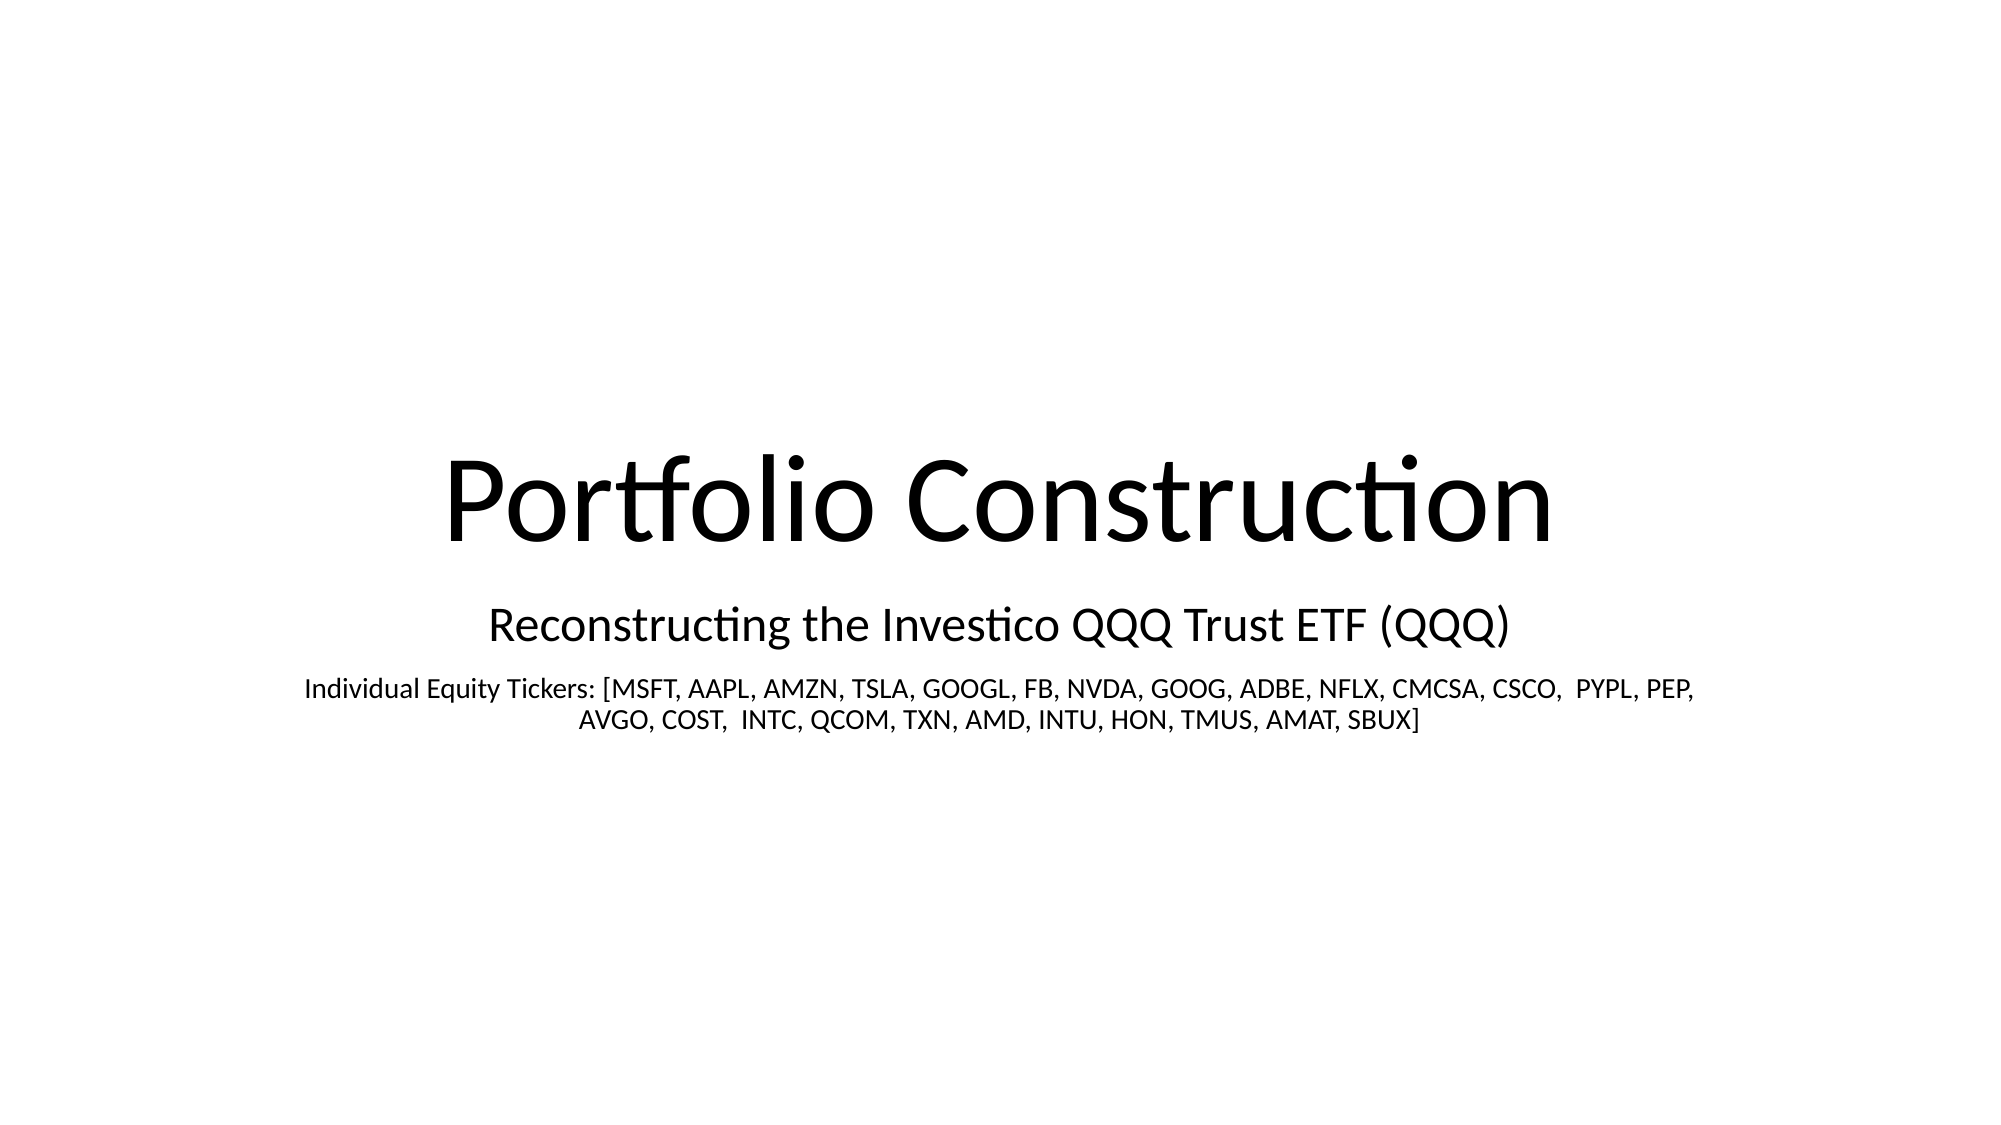

# Portfolio Construction
Reconstructing the Investico QQQ Trust ETF (QQQ)
Individual Equity Tickers: [MSFT, AAPL, AMZN, TSLA, GOOGL, FB, NVDA, GOOG, ADBE, NFLX, CMCSA, CSCO,  PYPL, PEP, AVGO, COST,  INTC, QCOM, TXN, AMD, INTU, HON, TMUS, AMAT, SBUX]